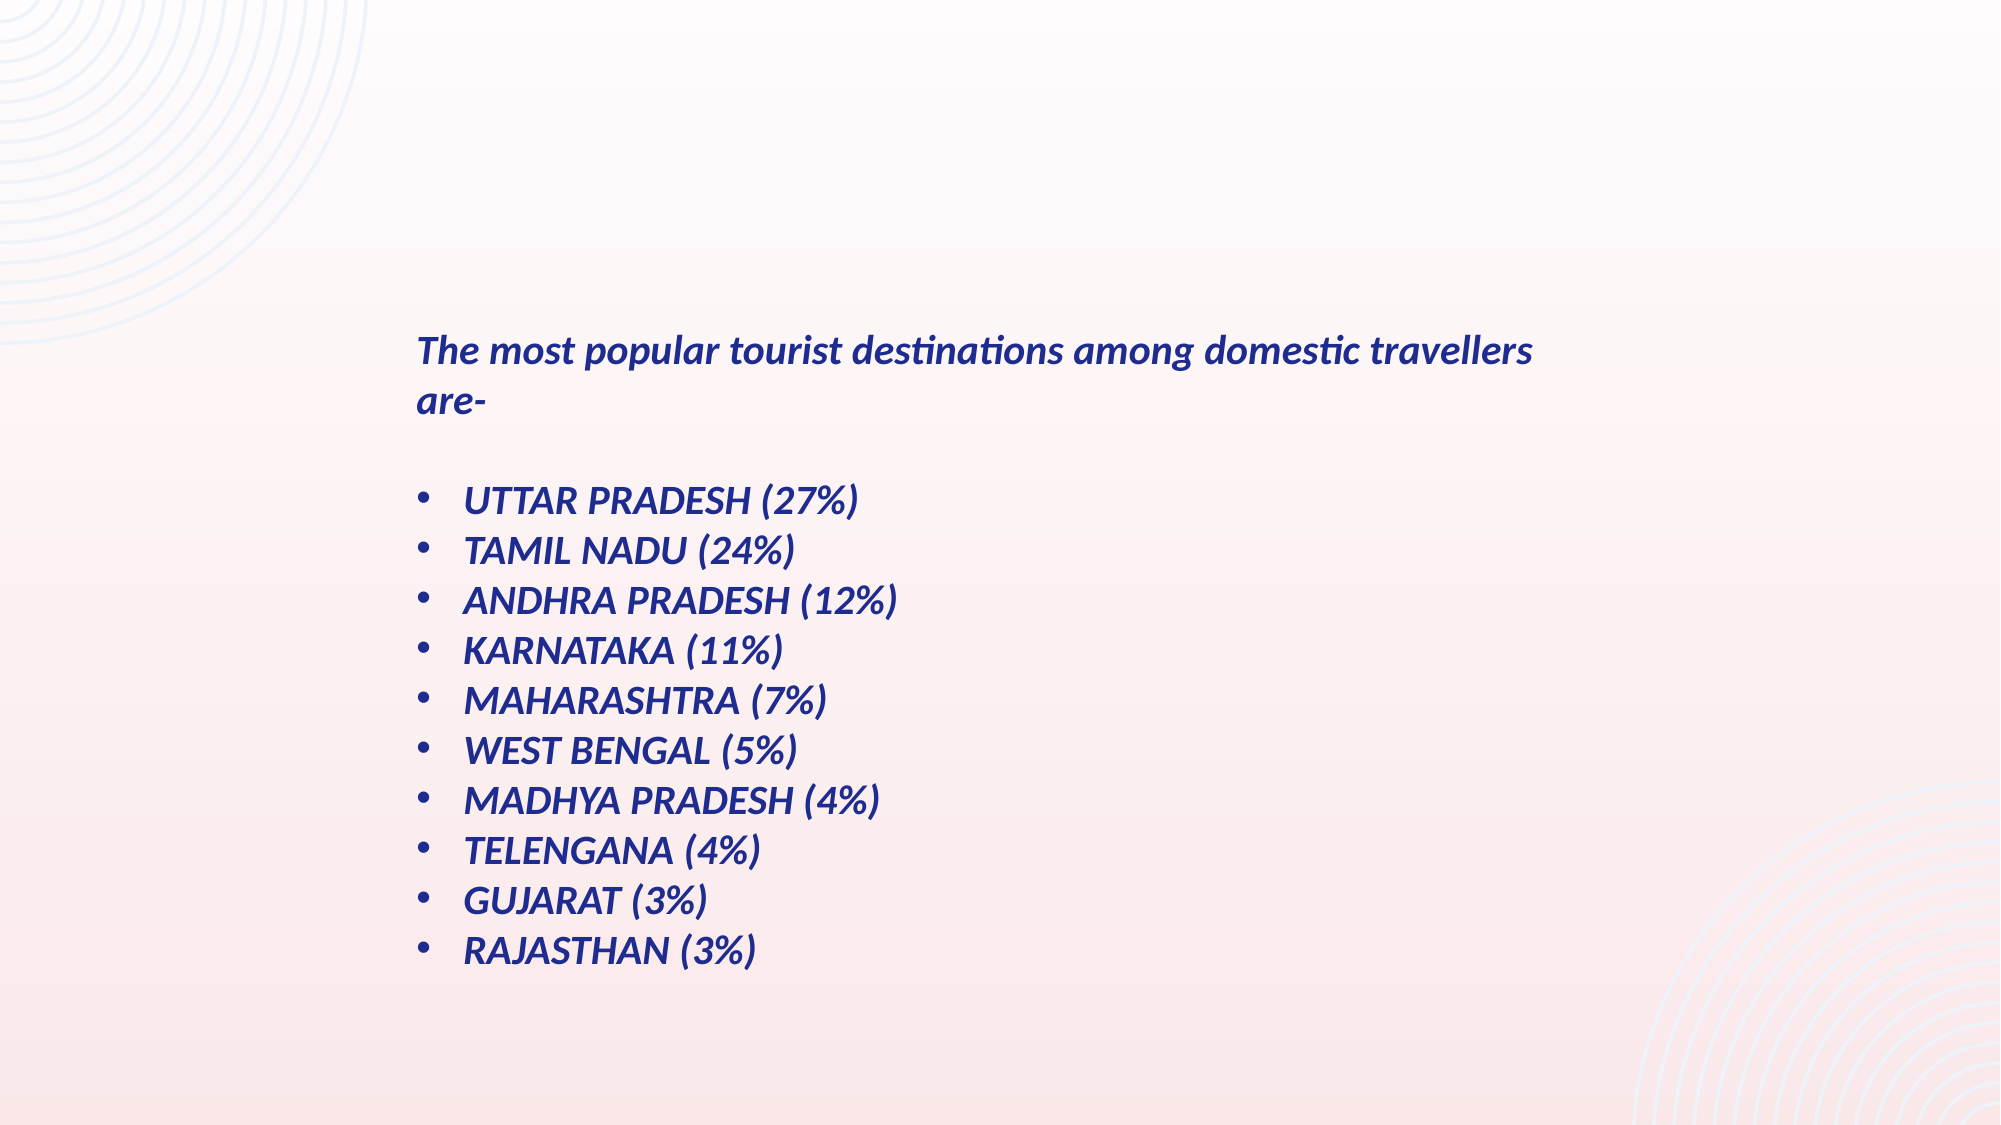

The most popular tourist destinations among domestic travellers are-

UTTAR PRADESH (27%)
TAMIL NADU (24%)
ANDHRA PRADESH (12%)
KARNATAKA (11%)
MAHARASHTRA (7%)
WEST BENGAL (5%)
MADHYA PRADESH (4%)
TELENGANA (4%)
GUJARAT (3%)
RAJASTHAN (3%)